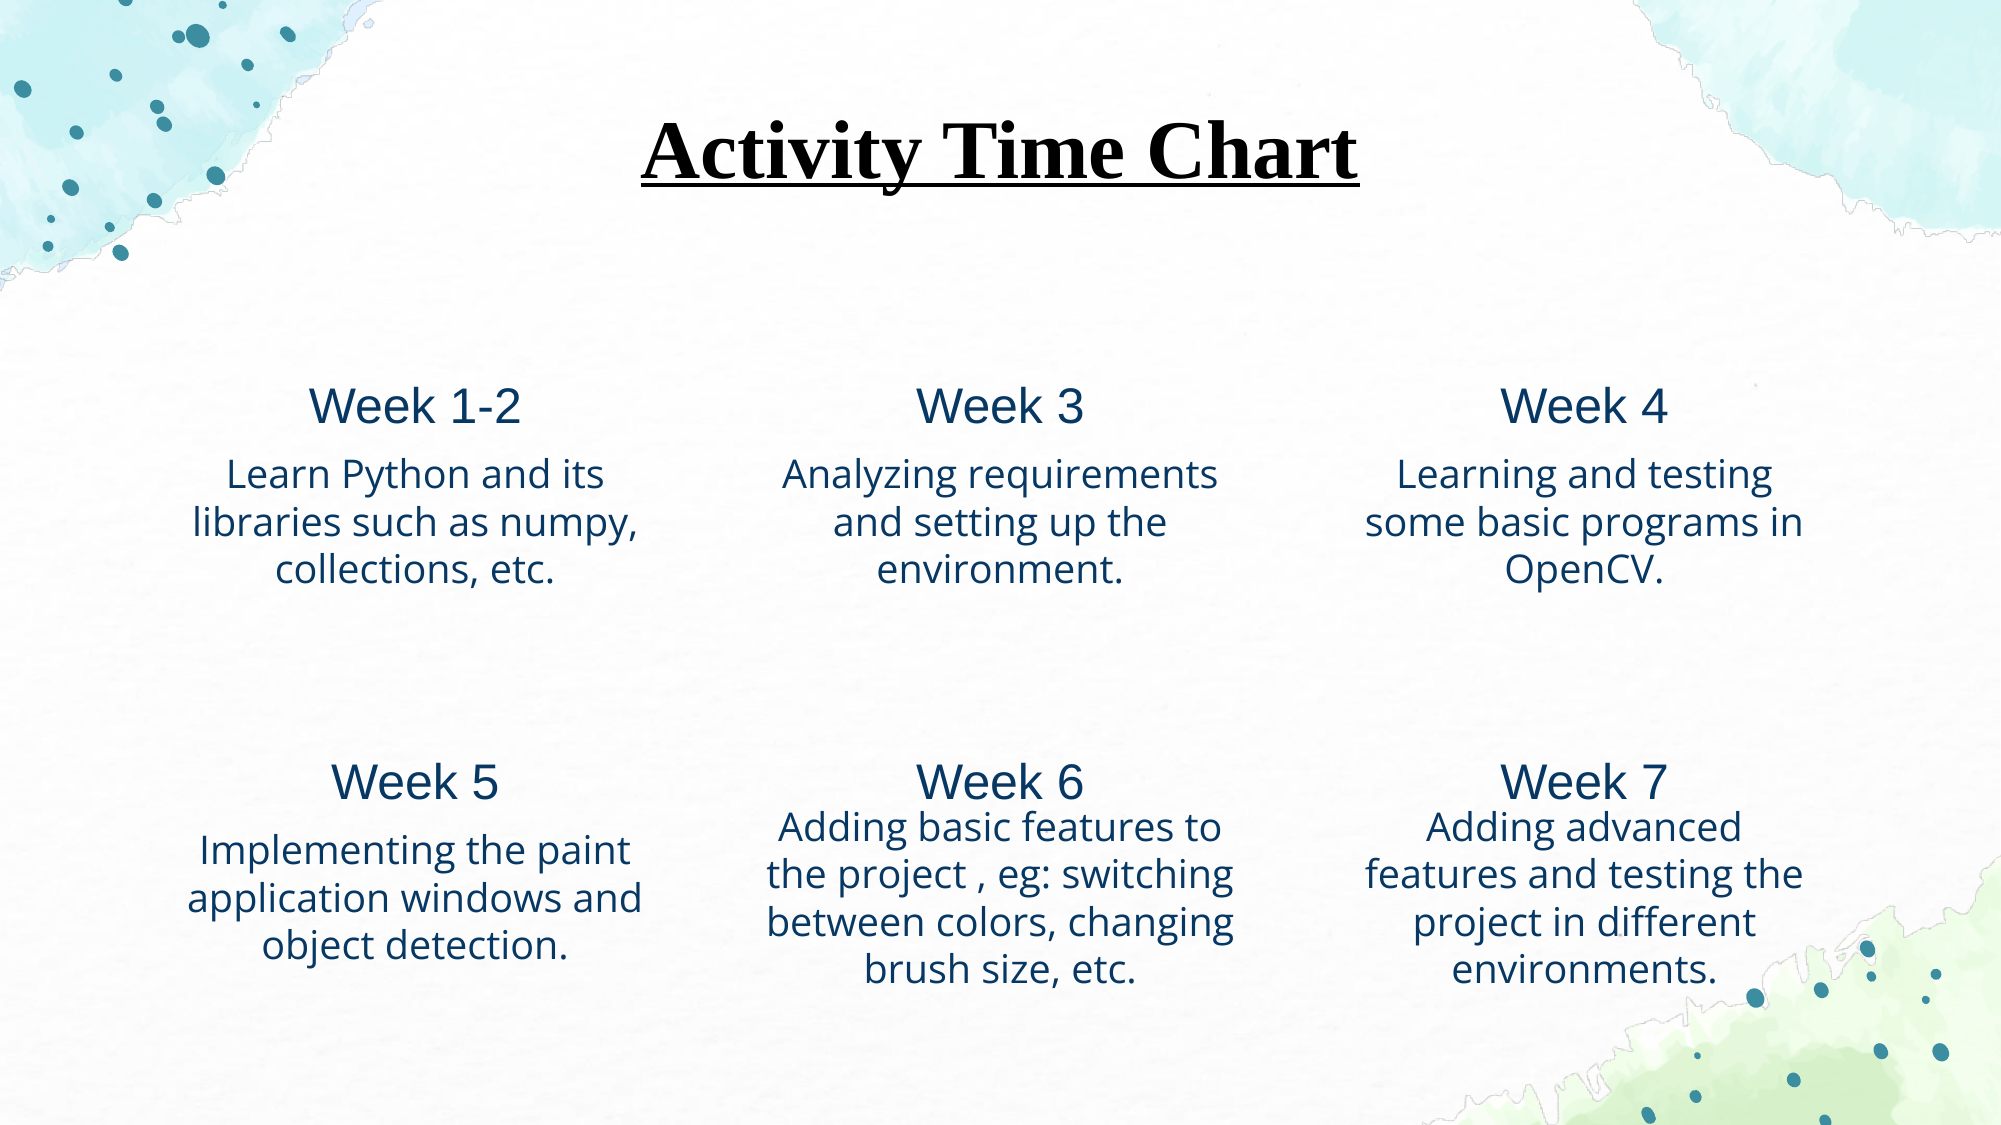

Activity Time Chart
Week 1-2
Week 3
Week 4
Learn Python and its libraries such as numpy, collections, etc.
Analyzing requirements and setting up the environment.
Learning and testing some basic programs in OpenCV.
# Week 5
Week 6
Week 7
Implementing the paint application windows and object detection.
Adding basic features to the project , eg: switching between colors, changing brush size, etc.
Adding advanced features and testing the project in different environments.